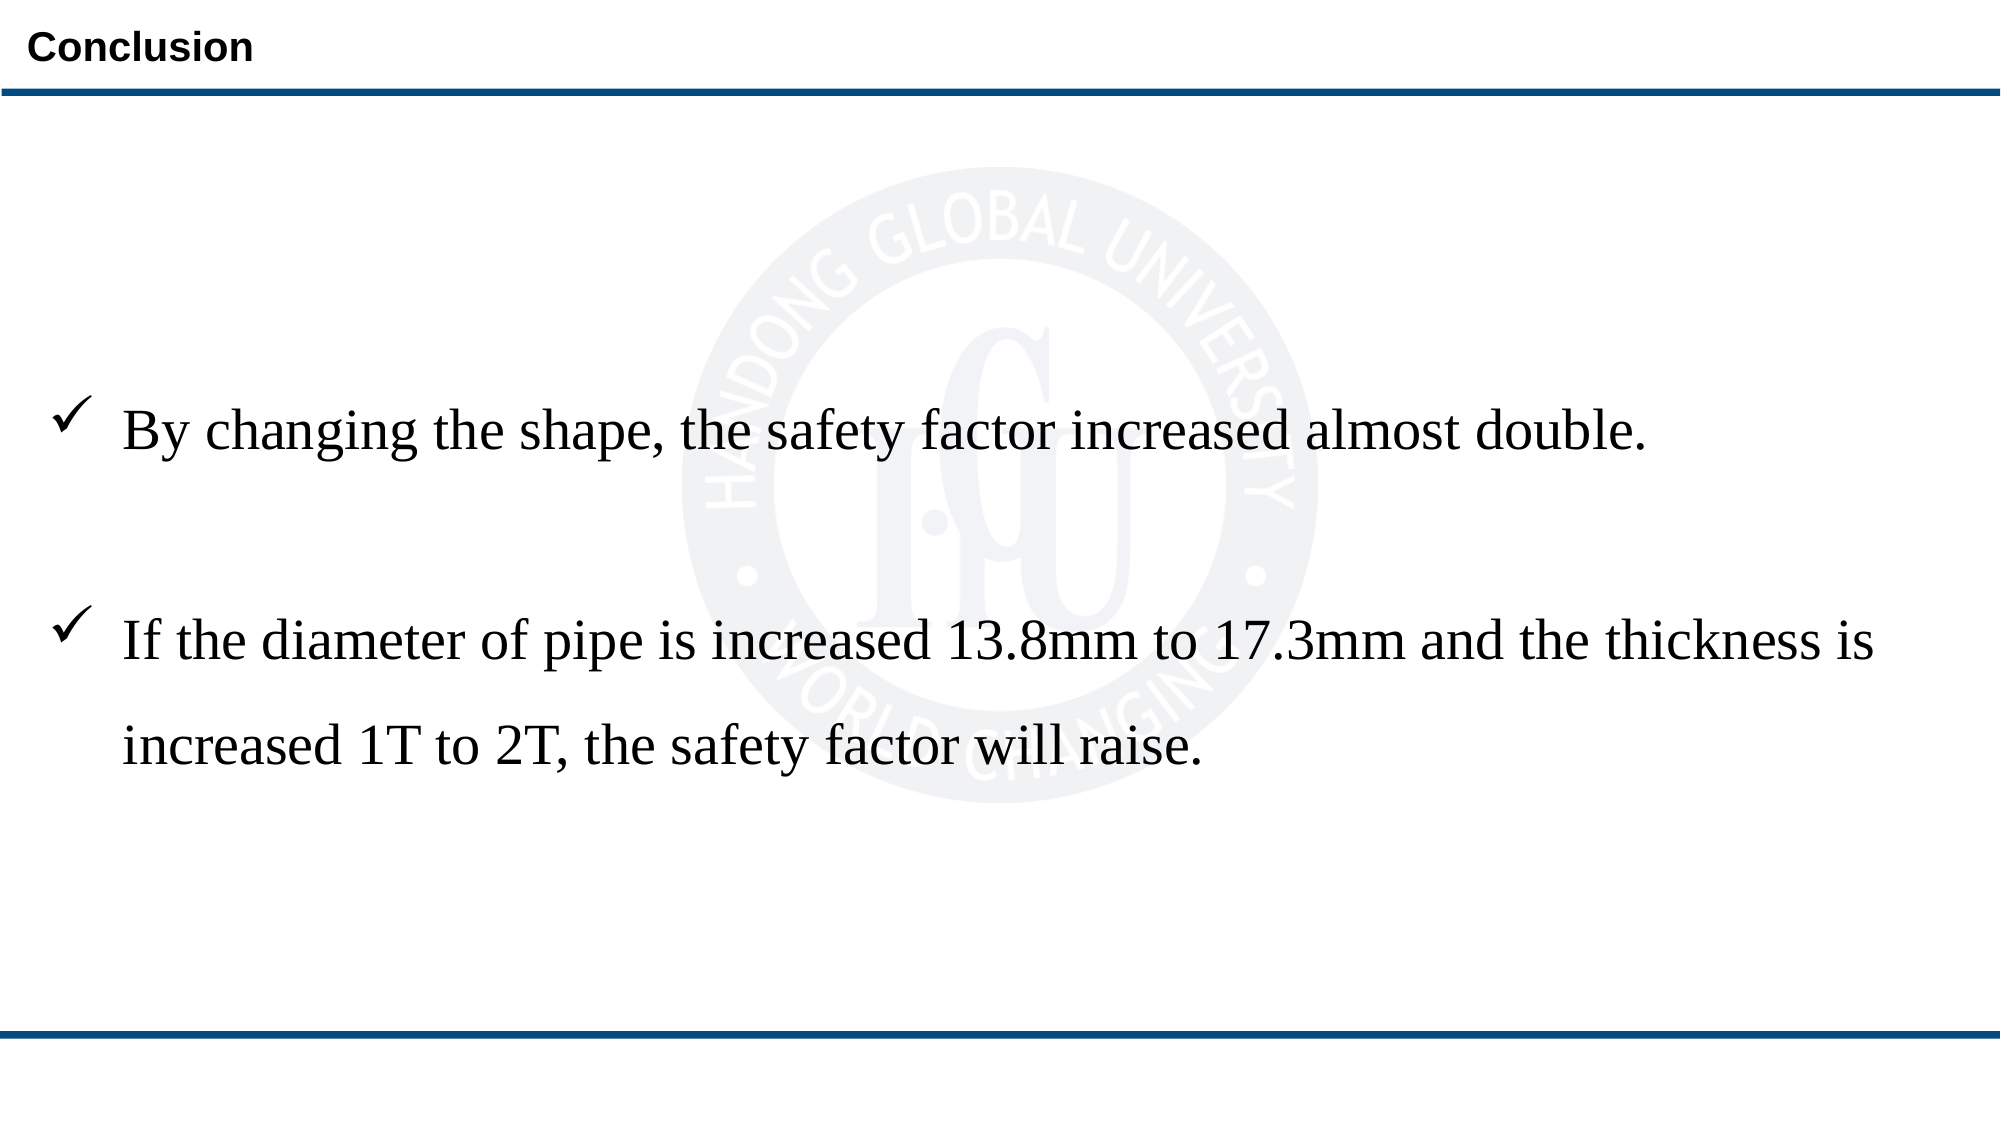

Conclusion
By changing the shape, the safety factor increased almost double.

If the diameter of pipe is increased 13.8mm to 17.3mm and the thickness is increased 1T to 2T, the safety factor will raise.